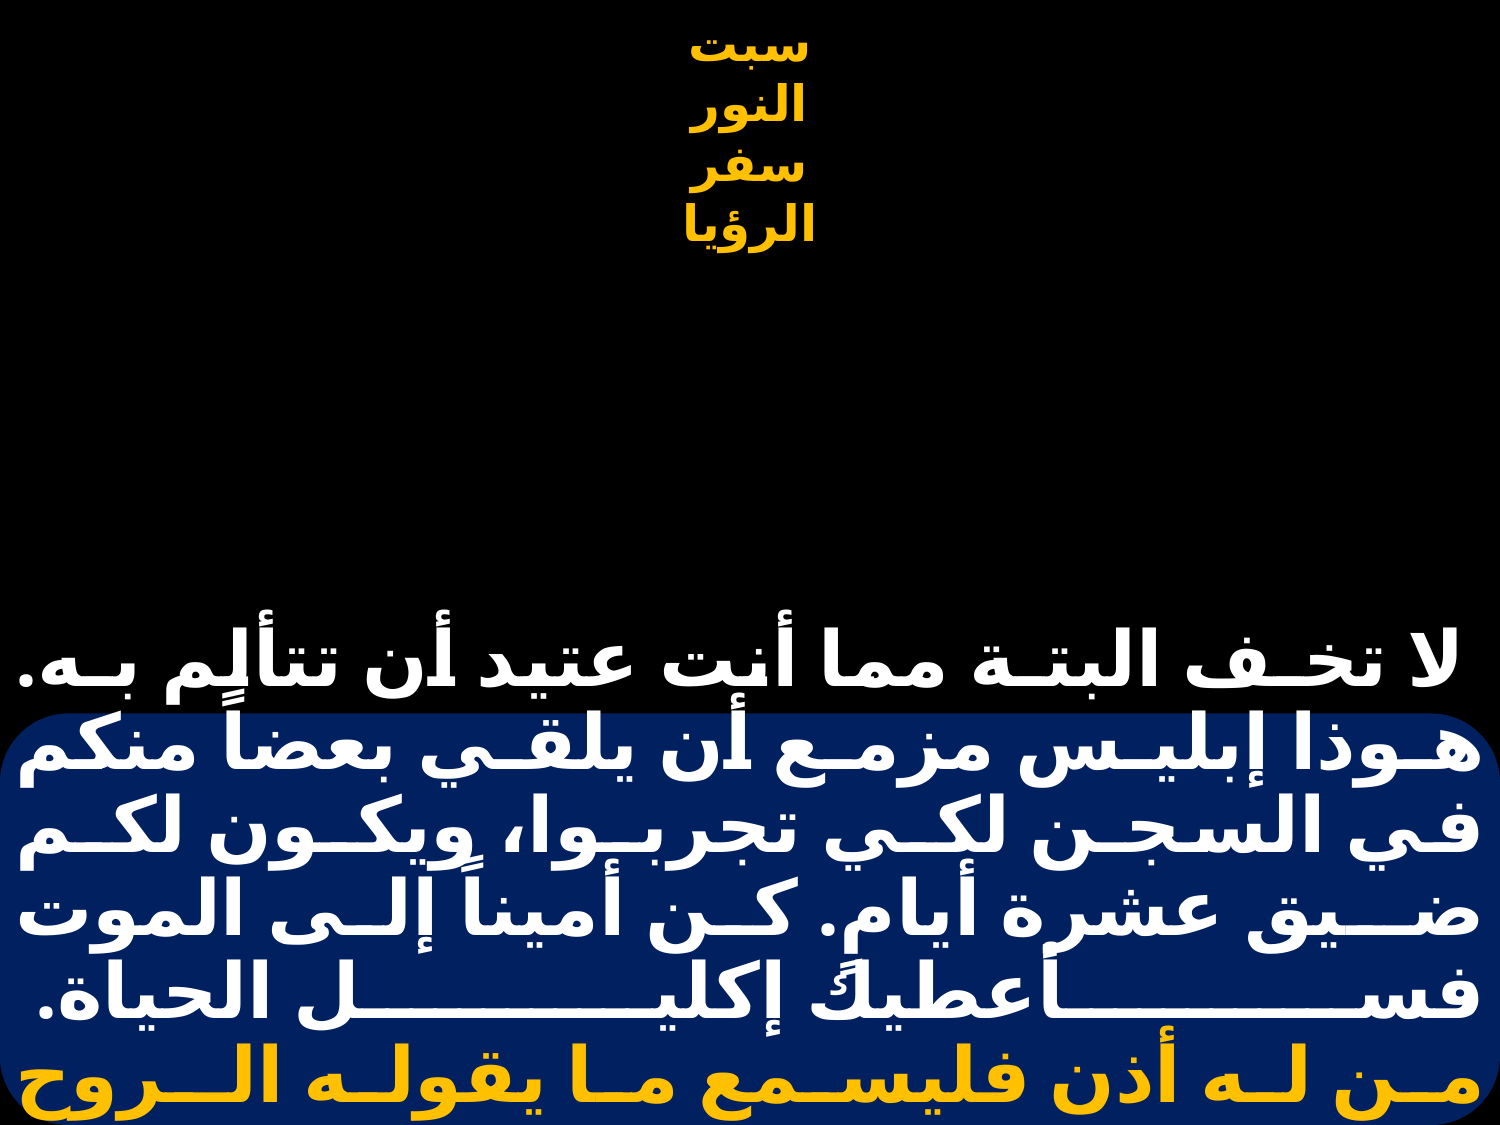

# لا تخـف البتـة مما أنت عتيد أن تتألم بـه. هـوذا إبليـس مزمـع أن يلقـي بعضاً منكم في السجـن لكـي تجربـوا، ويكـون لكـم ضـيق عشرة أيامٍ. كن أميناً إلى الموت فسأعطيك إكليل الحياة. من له أذن فليسمع ما يقوله الـروح للكنائـس.